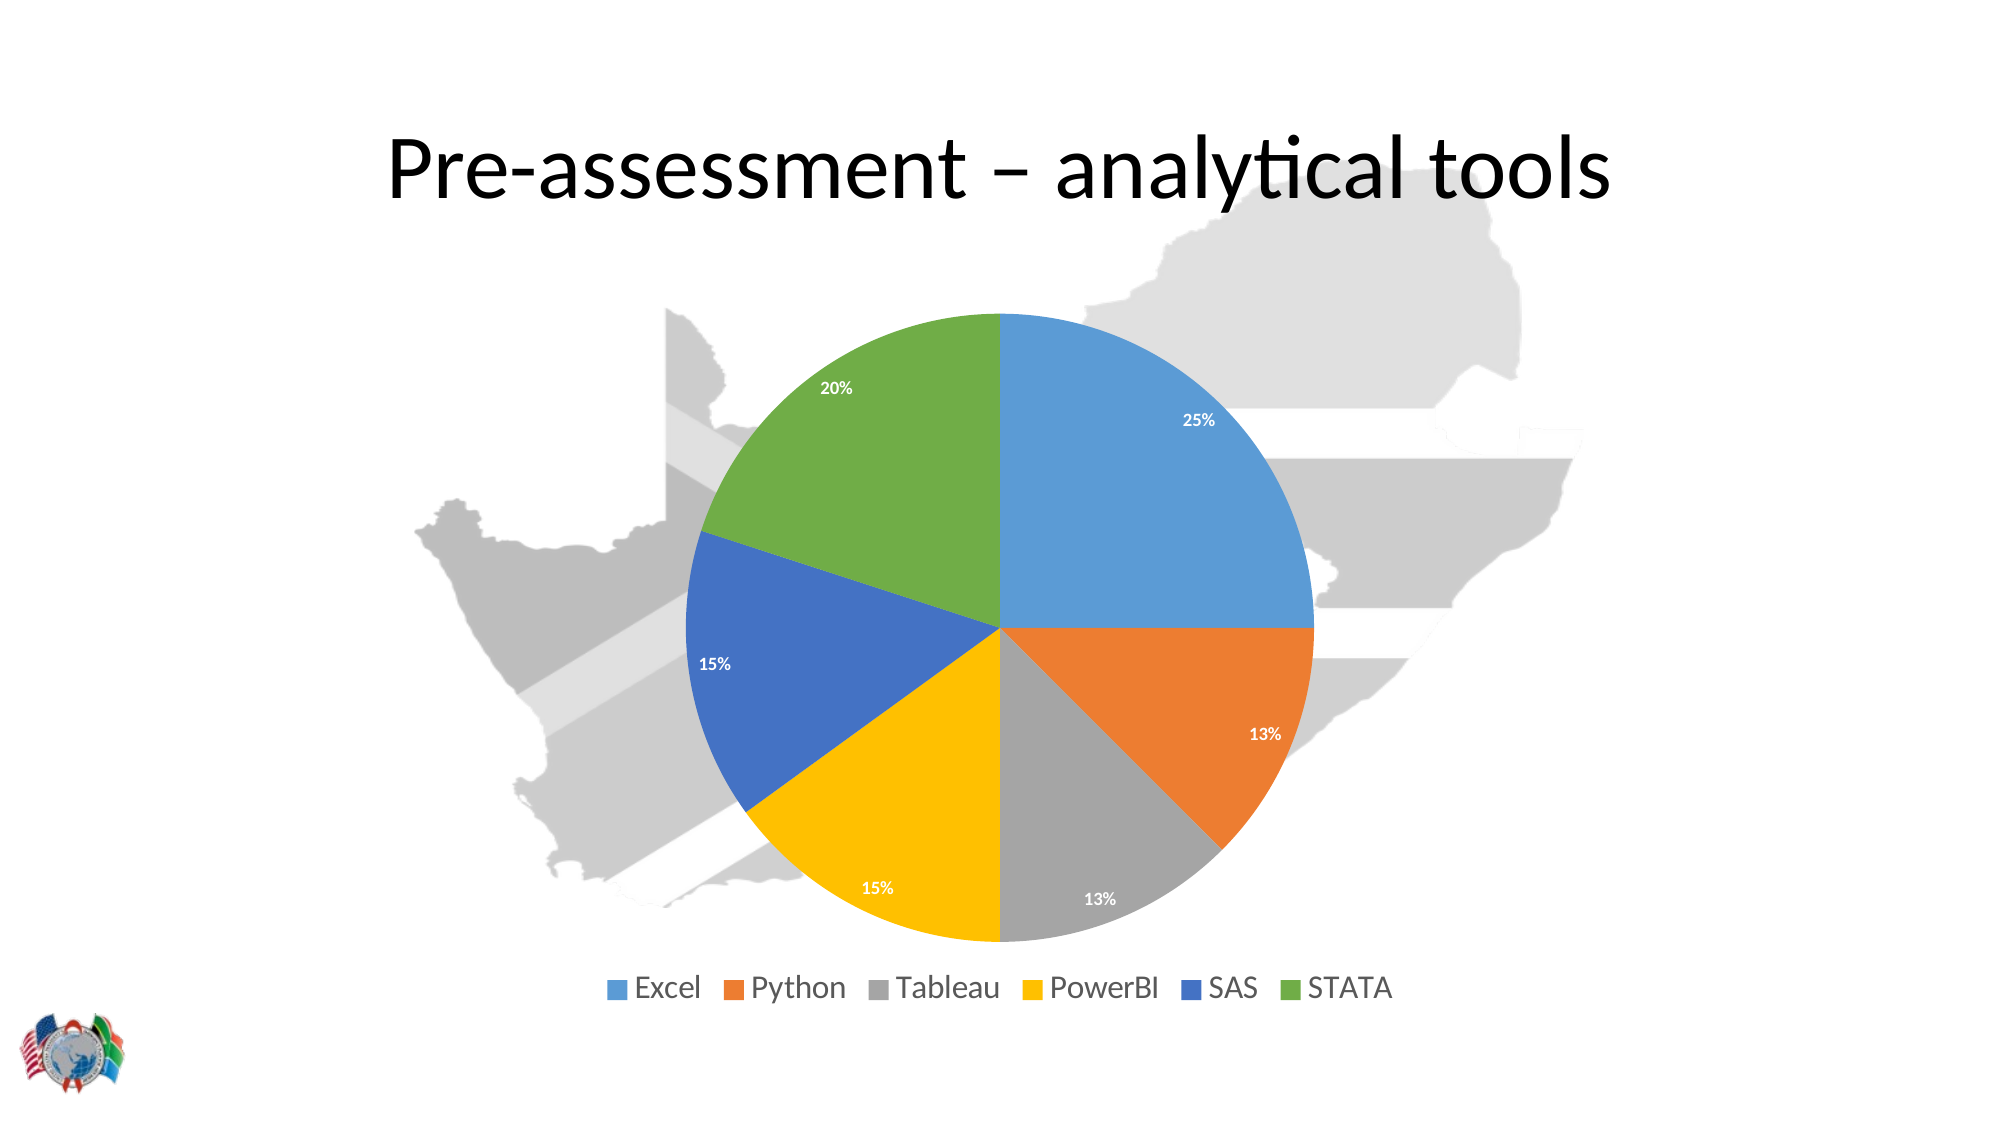

# Pre-assessment – analytical tools

### Chart

| Category | value |
|---|---|
| Excel | 10.0 |
| Python | 5.0 |
| Tableau | 5.0 |
| PowerBI | 6.0 |
| SAS | 6.0 |
| STATA | 8.0 |